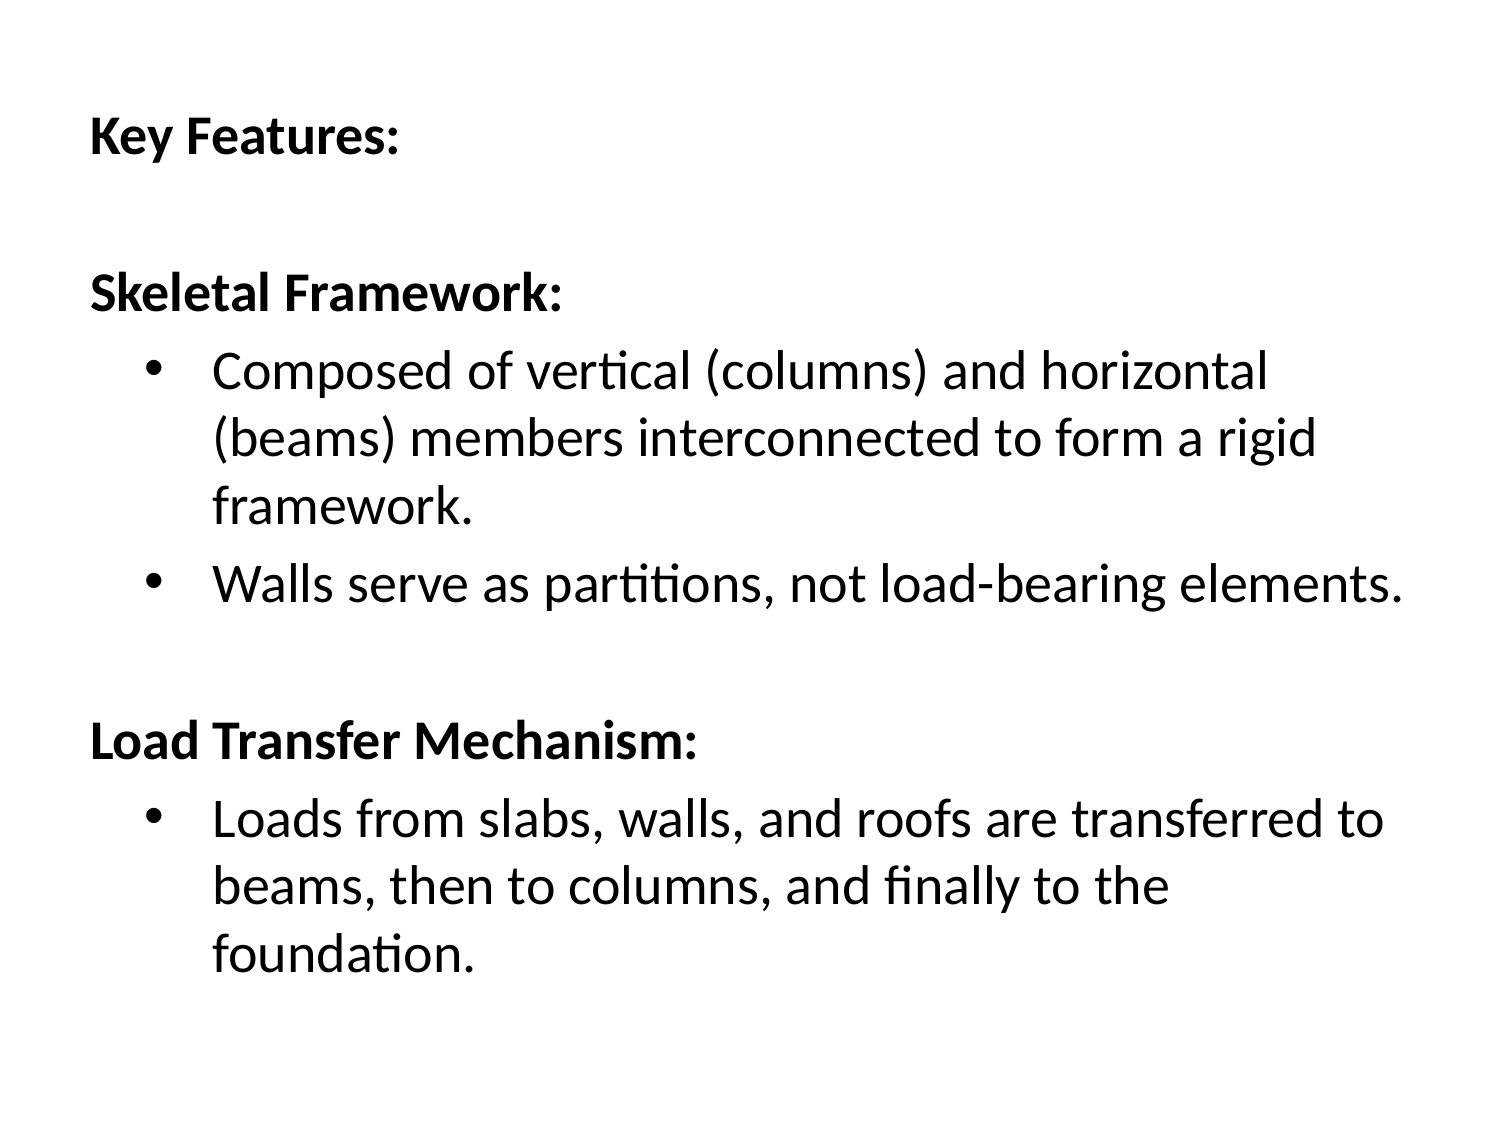

Key Features:

Skeletal Framework:
Composed of vertical (columns) and horizontal (beams) members interconnected to form a rigid framework.
Walls serve as partitions, not load-bearing elements.

Load Transfer Mechanism:
Loads from slabs, walls, and roofs are transferred to beams, then to columns, and finally to the foundation.